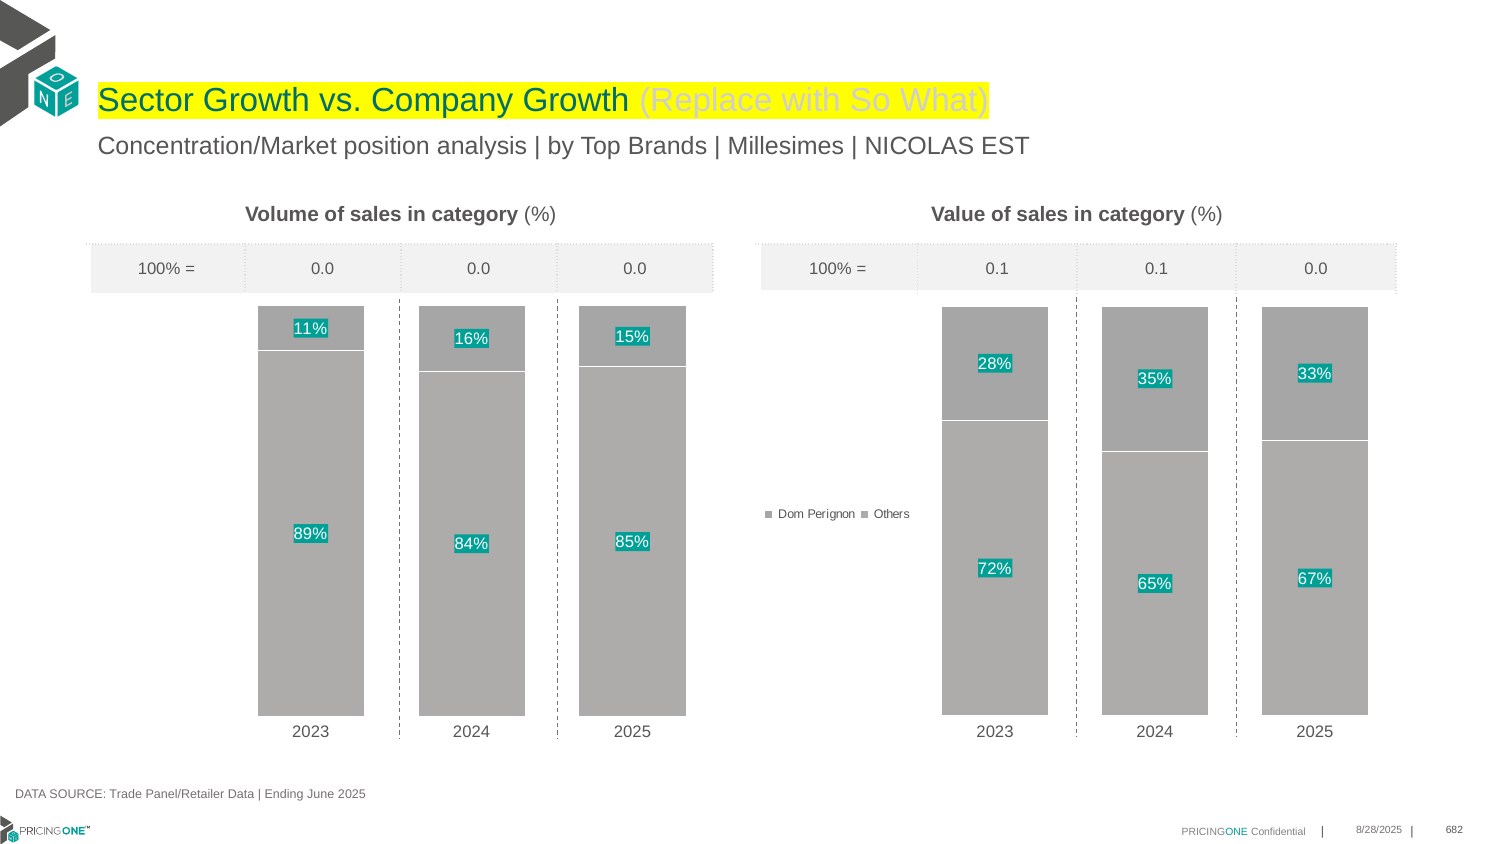

# Sector Growth vs. Company Growth (Replace with So What)
Concentration/Market position analysis | by Top Brands | Millesimes | NICOLAS EST
| Volume of sales in category (%) |  |  |  |
| --- | --- | --- | --- |
| 100% = | 0.0 | 0.0 | 0.0 |
| Value of sales in category (%) |  |  |  |
| --- | --- | --- | --- |
| 100% = | 0.1 | 0.1 | 0.0 |

### Chart

| Category | Others | Dom Perignon |
|---|---|---|
| 2023 | 0.8894645941278064 | 0.11053540587219343 |
| 2024 | 0.8394793926247287 | 0.16052060737527116 |
| 2025 | 0.8502673796791443 | 0.1497326203208556 |

### Chart

| Category | Others | Dom Perignon |
|---|---|---|
| 2023 | 0.7214378221894917 | 0.2785621778105081 |
| 2024 | 0.645607229175326 | 0.354392770824674 |
| 2025 | 0.6729032258064517 | 0.3270967741935484 |
DATA SOURCE: Trade Panel/Retailer Data | Ending June 2025

8/28/2025
682